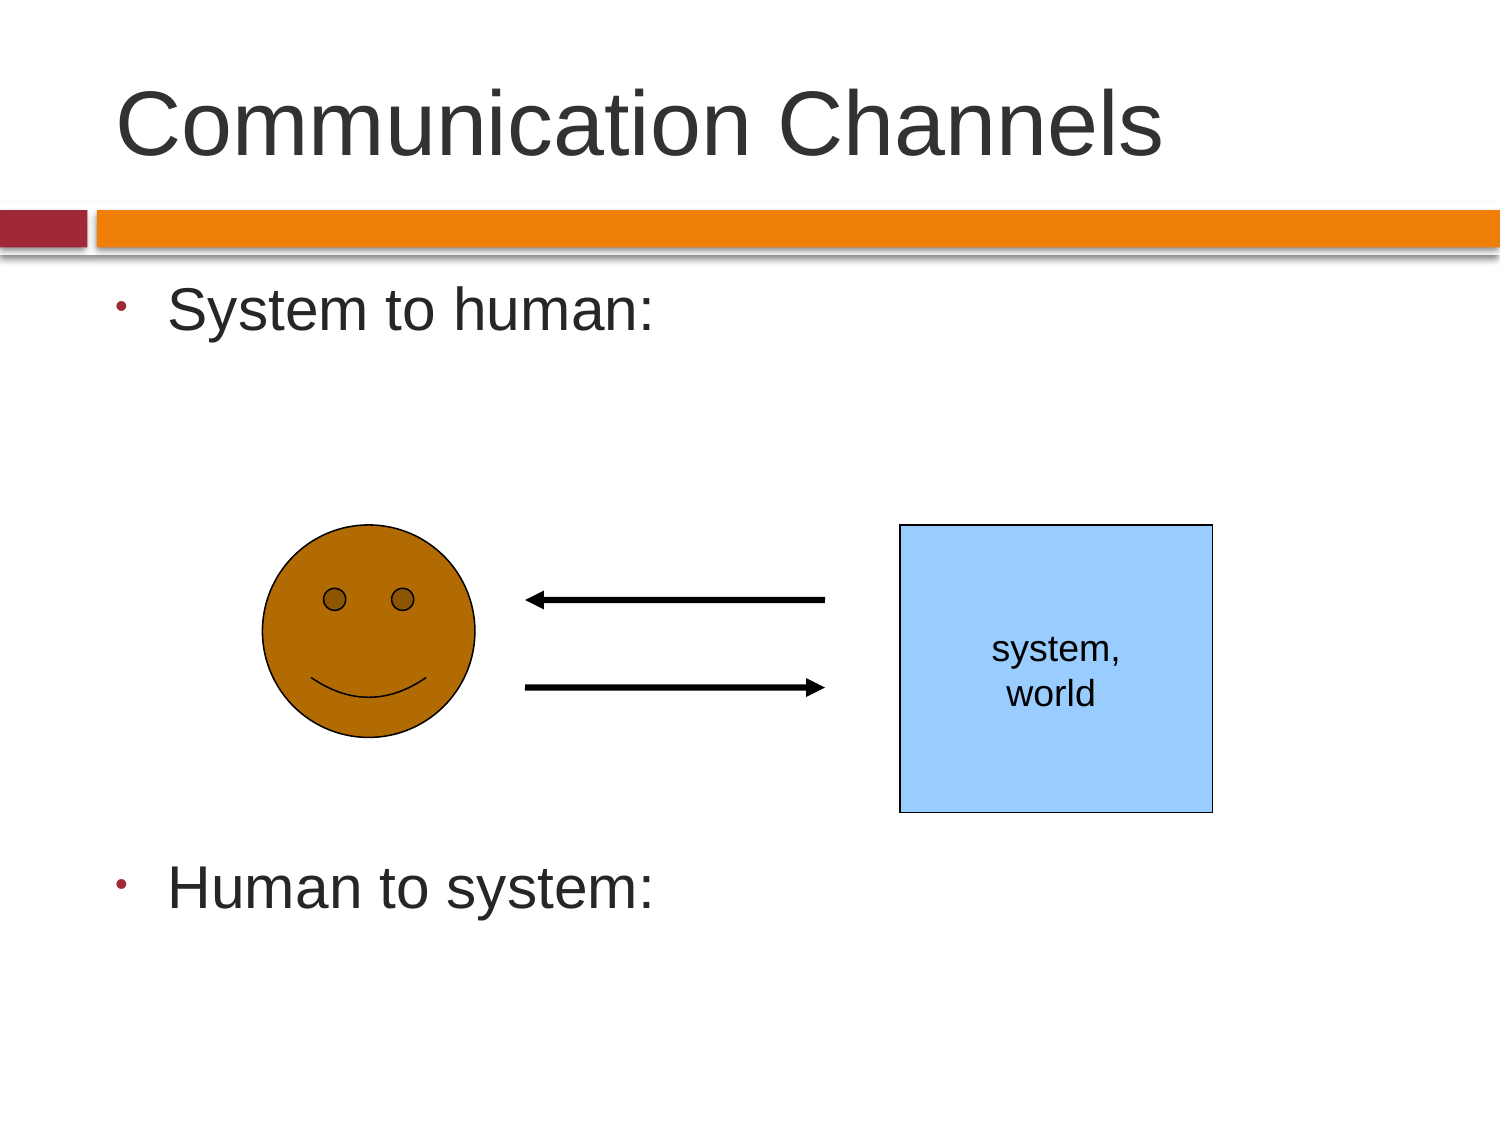

# Communication Channels
System to human:

Human to system:

system,
world